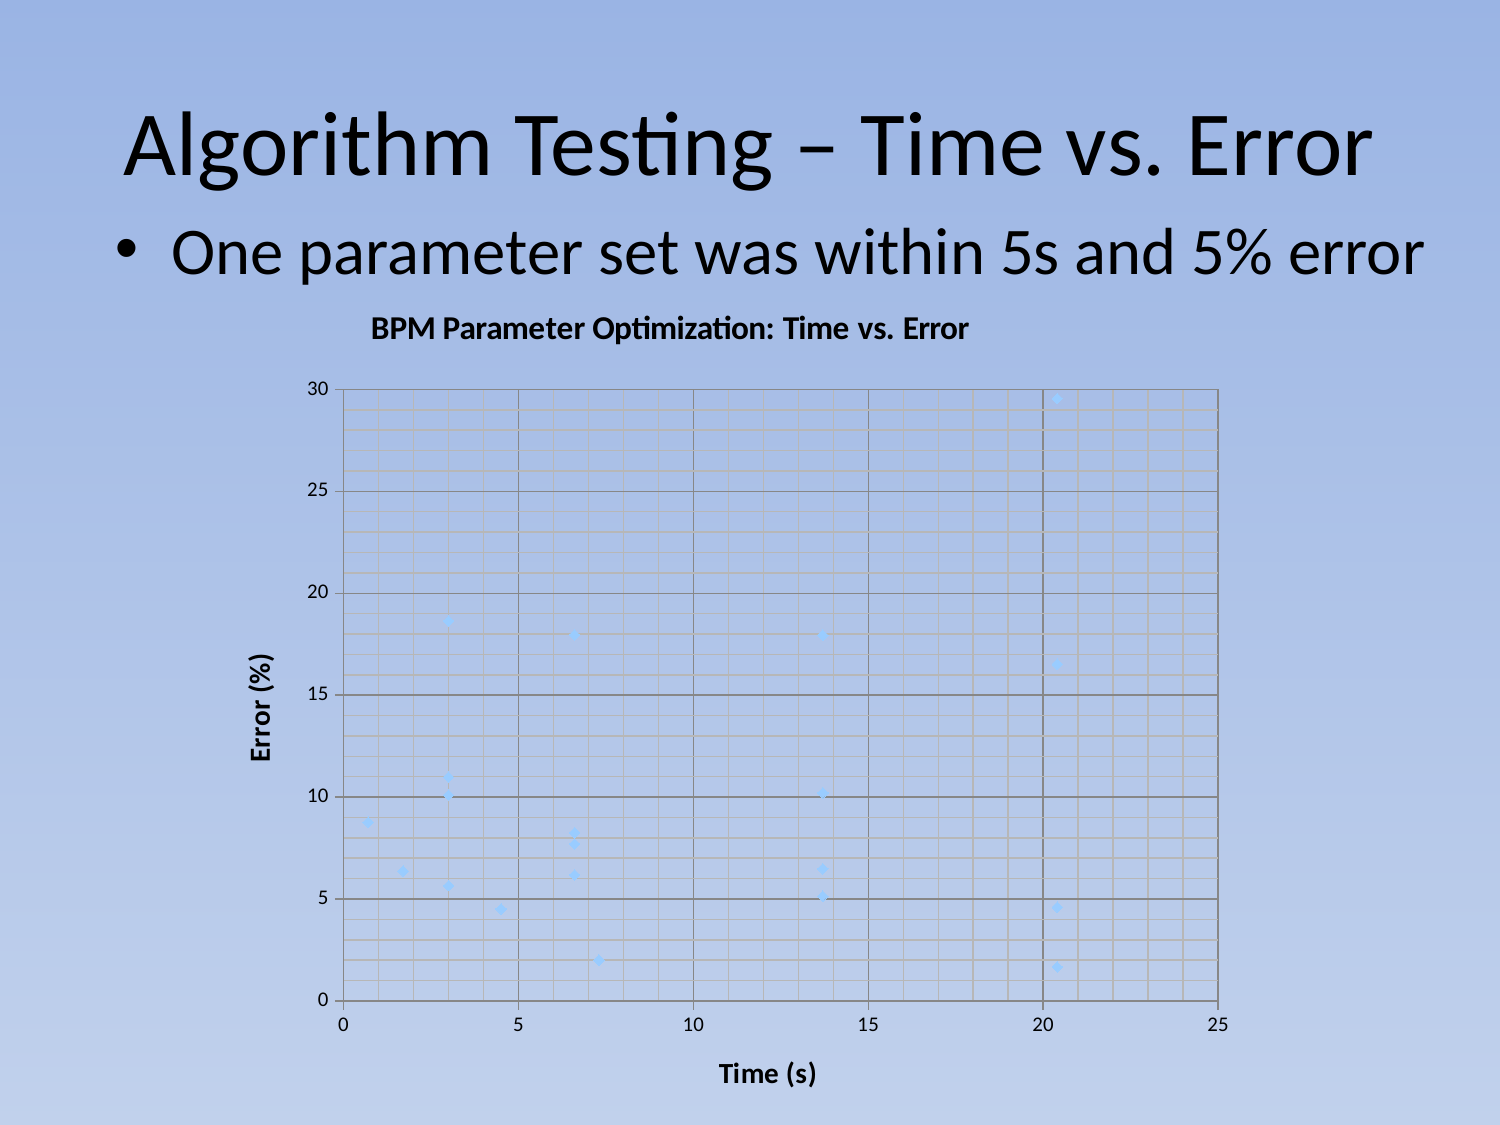

# Algorithm Testing – Time vs. Error
One parameter set was within 5s and 5% error

### Chart: BPM Parameter Optimization: Time vs. Error

| Category | Error (%) |
|---|---|